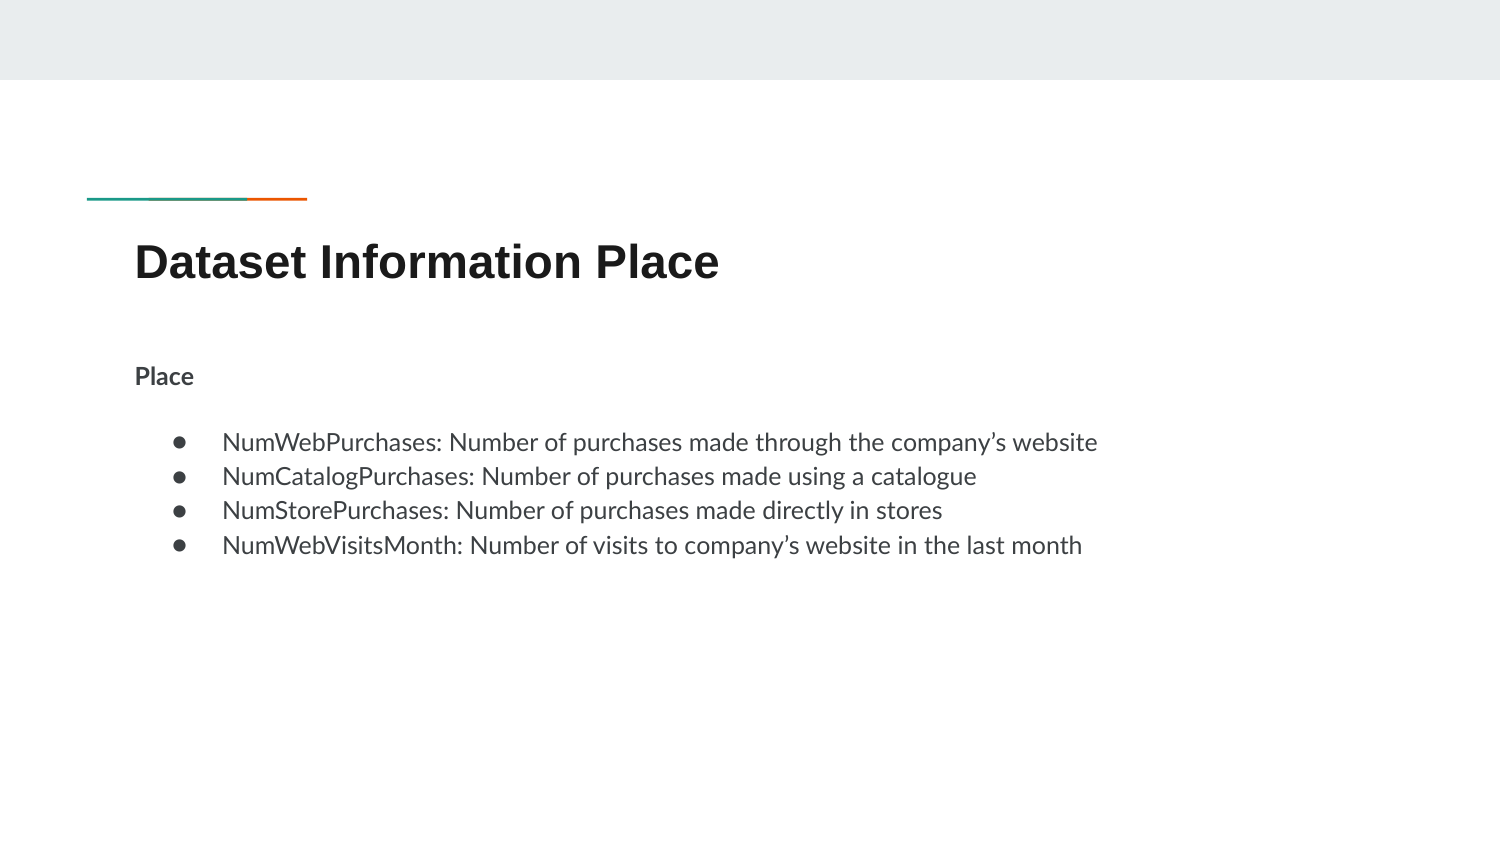

# Dataset Information Place
Place
NumWebPurchases: Number of purchases made through the company’s website
NumCatalogPurchases: Number of purchases made using a catalogue
NumStorePurchases: Number of purchases made directly in stores
NumWebVisitsMonth: Number of visits to company’s website in the last month